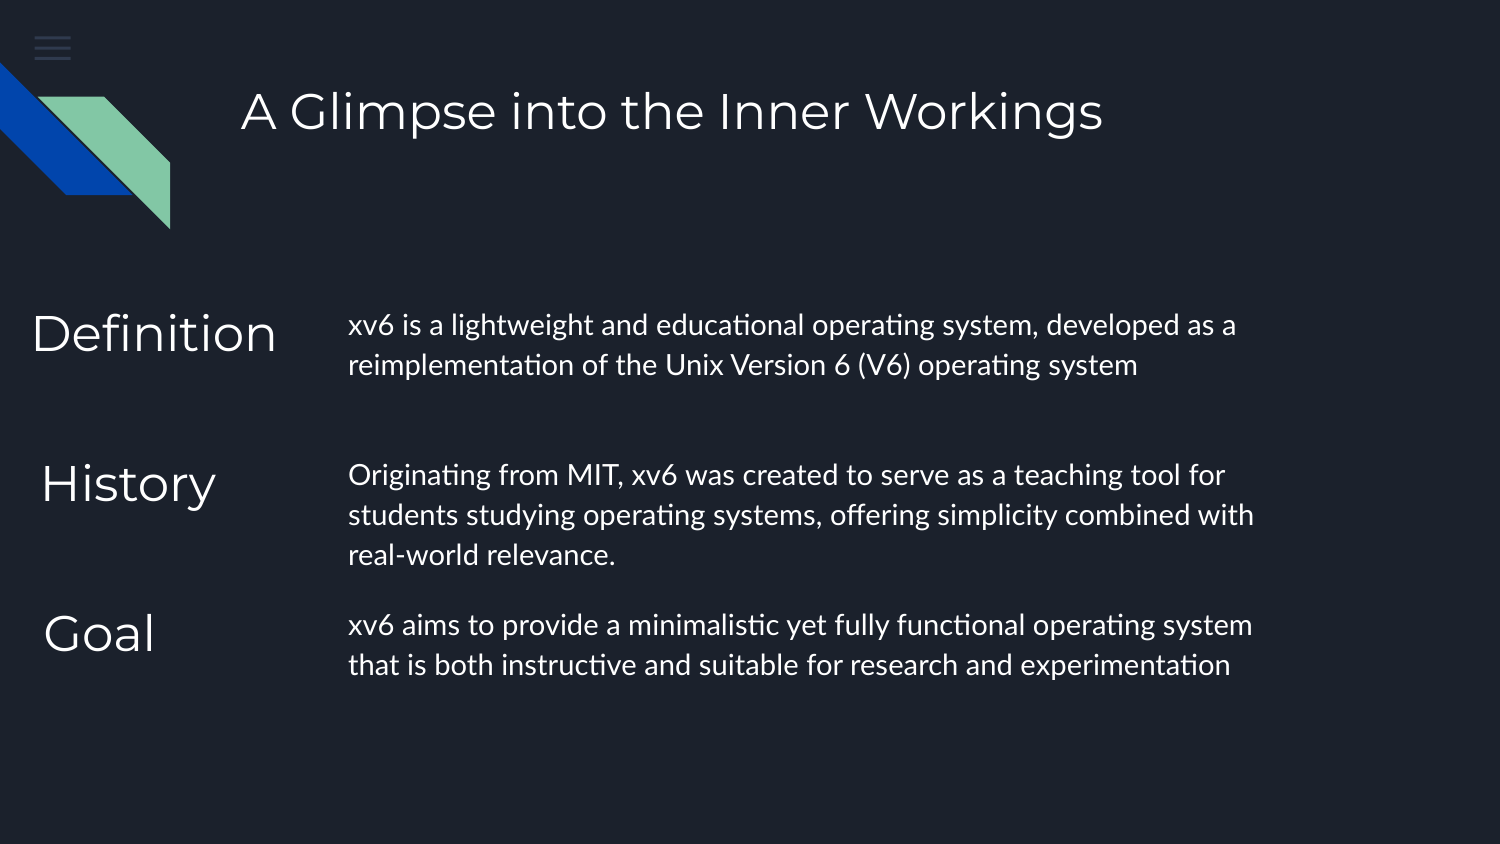

# A Glimpse into the Inner Workings
Definition

xv6 is a lightweight and educational operating system, developed as a reimplementation of the Unix Version 6 (V6) operating system
History

Originating from MIT, xv6 was created to serve as a teaching tool for students studying operating systems, offering simplicity combined with real-world relevance.
 Goal
xv6 aims to provide a minimalistic yet fully functional operating system that is both instructive and suitable for research and experimentation